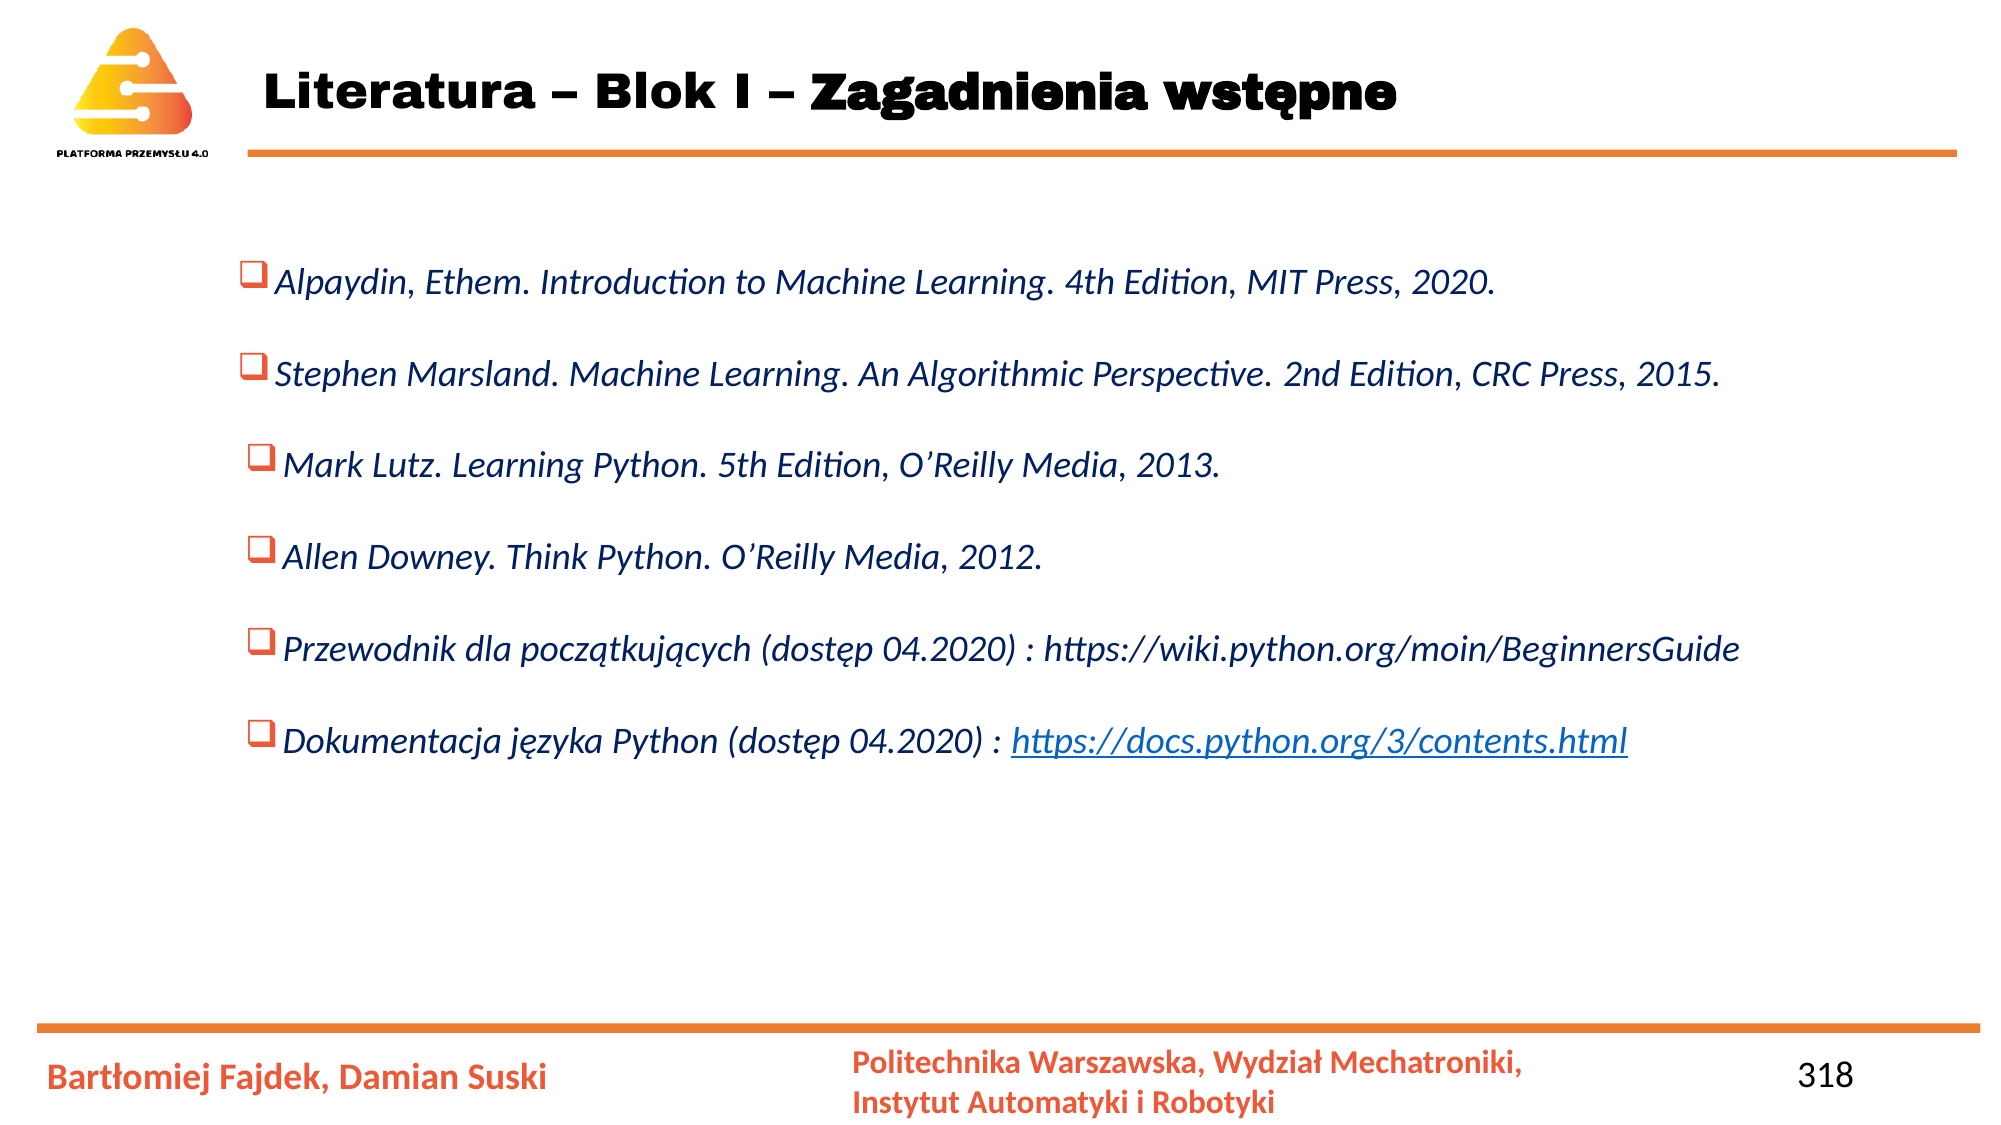

# Literatura – Blok I – Zagadnienia wstępne
Alpaydin, Ethem. Introduction to Machine Learning. 4th Edition, MIT Press, 2020.
Stephen Marsland. Machine Learning. An Algorithmic Perspective. 2nd Edition, CRC Press, 2015.
Mark Lutz. Learning Python. 5th Edition, O’Reilly Media, 2013.
Allen Downey. Think Python. O’Reilly Media, 2012.
Przewodnik dla początkujących (dostęp 04.2020) : https://wiki.python.org/moin/BeginnersGuide
Dokumentacja języka Python (dostęp 04.2020) : https://docs.python.org/3/contents.html

318